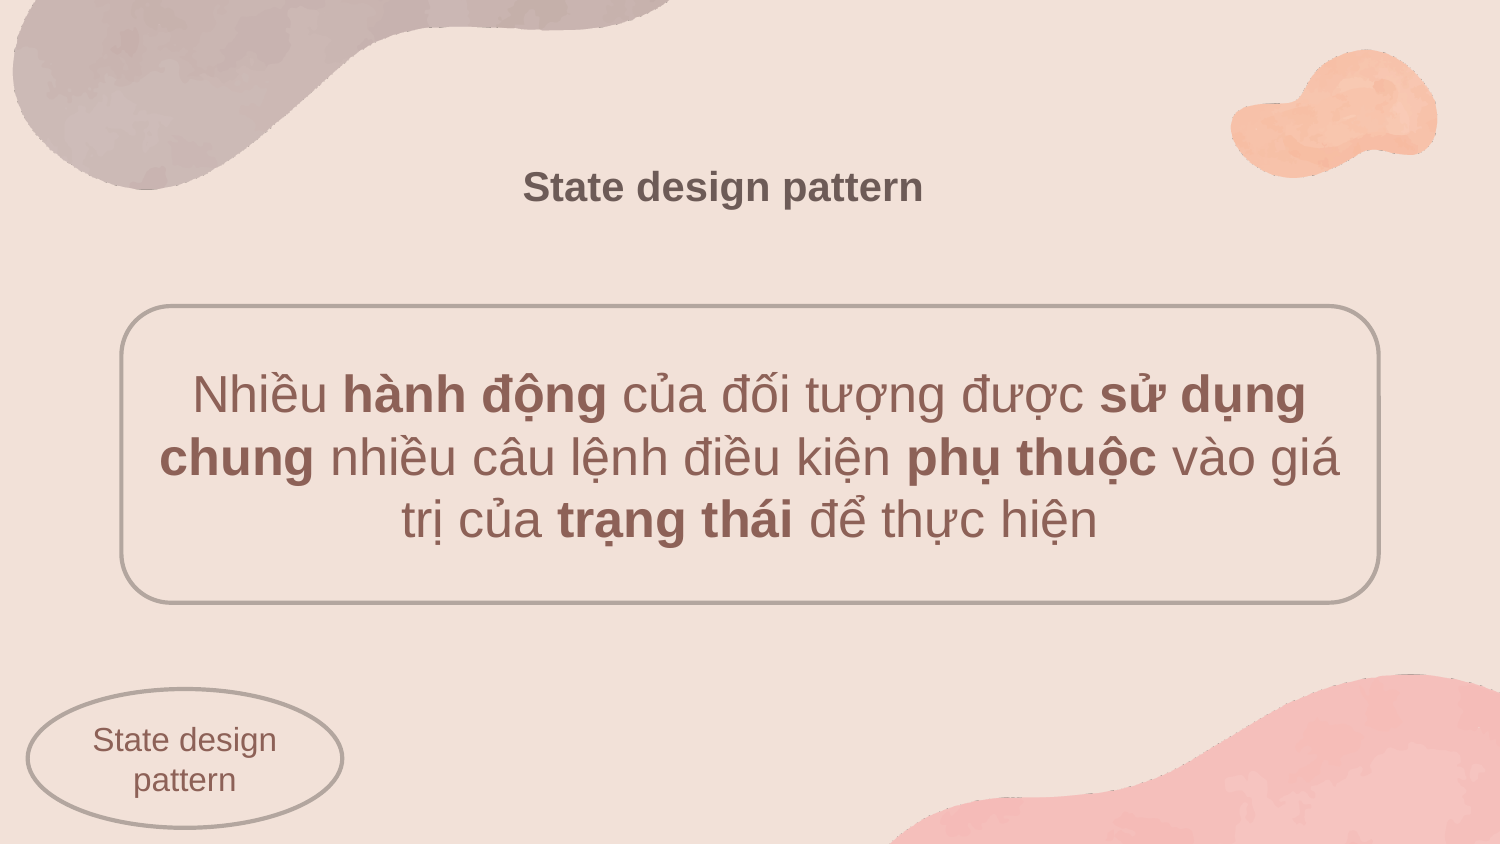

# State design pattern
Nhiều hành động của đối tượng được sử dụng chung nhiều câu lệnh điều kiện phụ thuộc vào giá trị của trạng thái để thực hiện
State design pattern